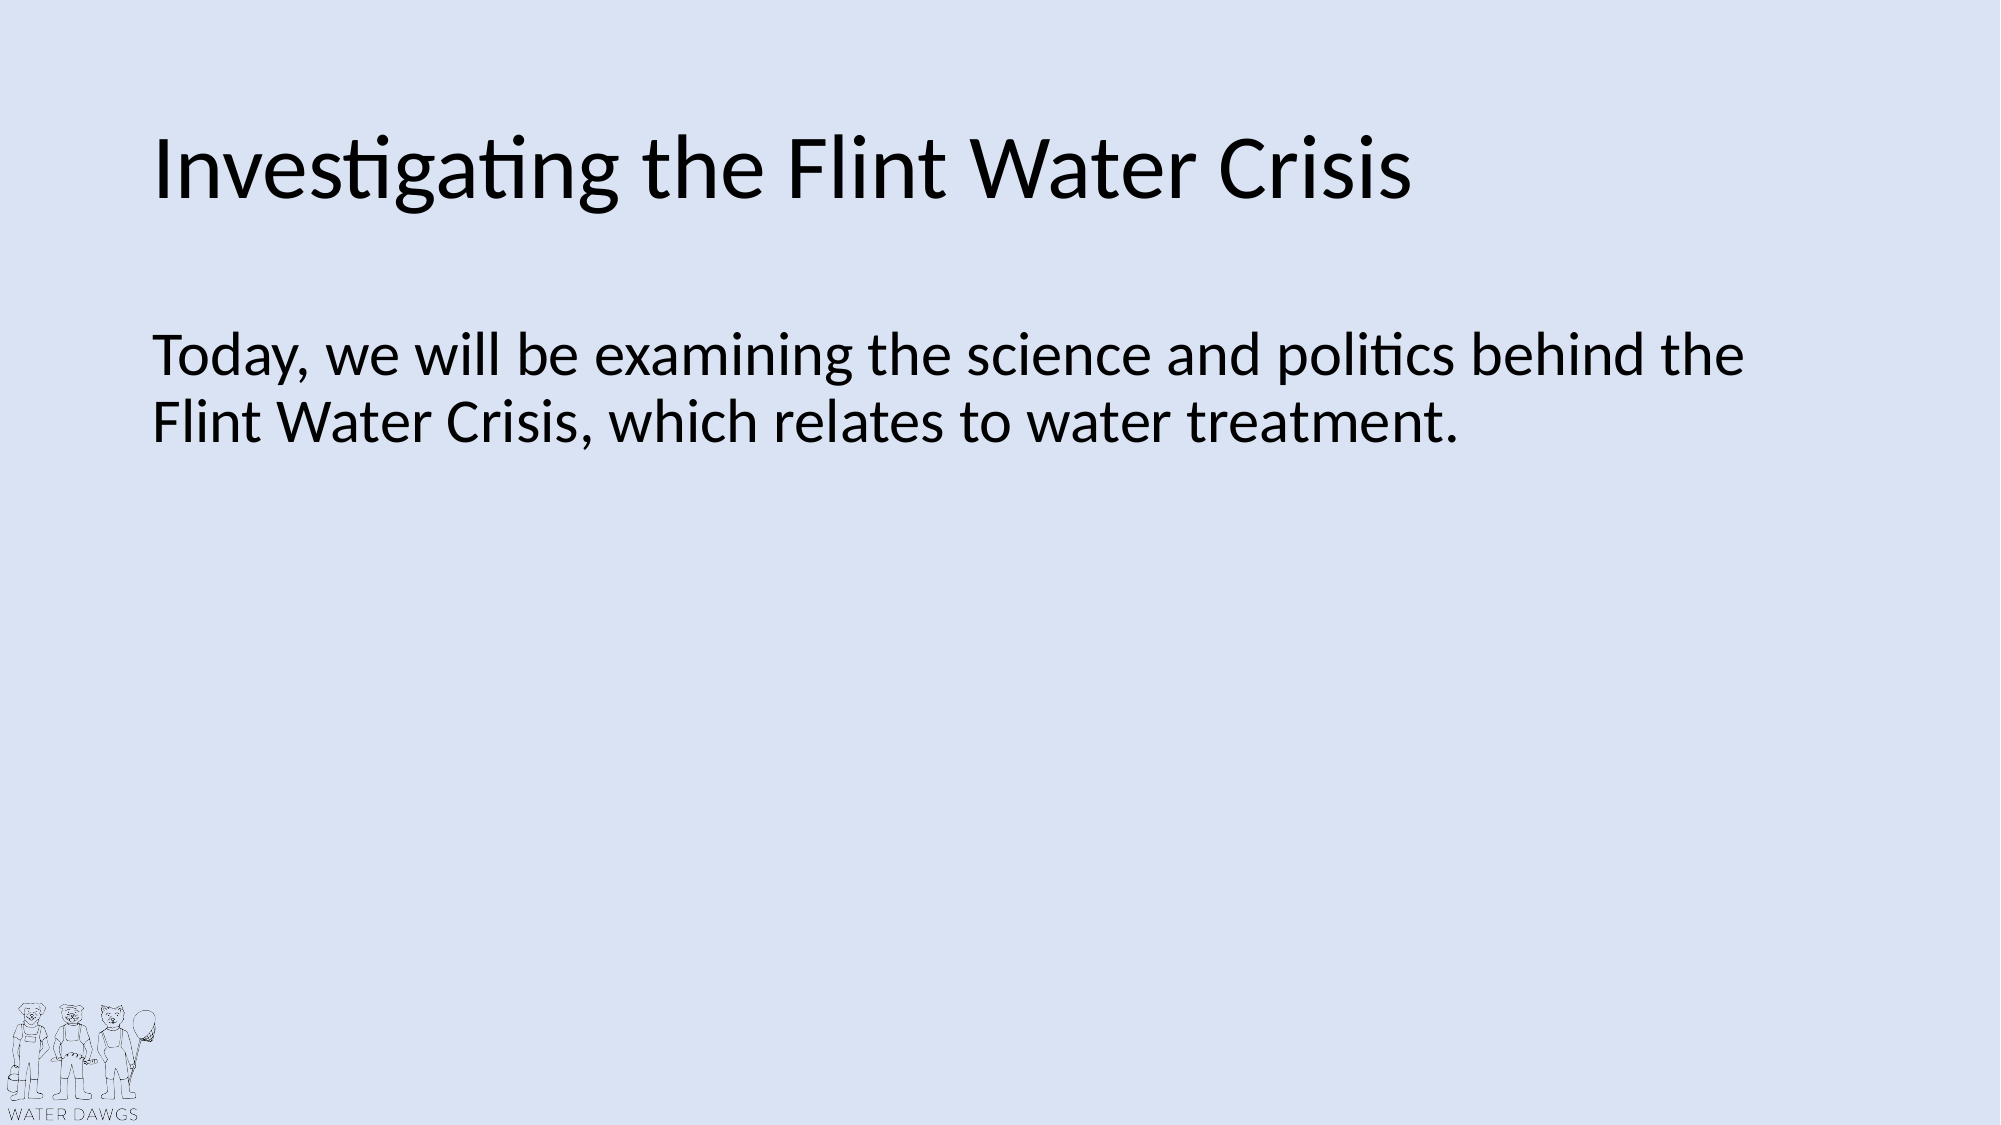

# Investigating the Flint Water Crisis
Today, we will be examining the science and politics behind the Flint Water Crisis, which relates to water treatment.